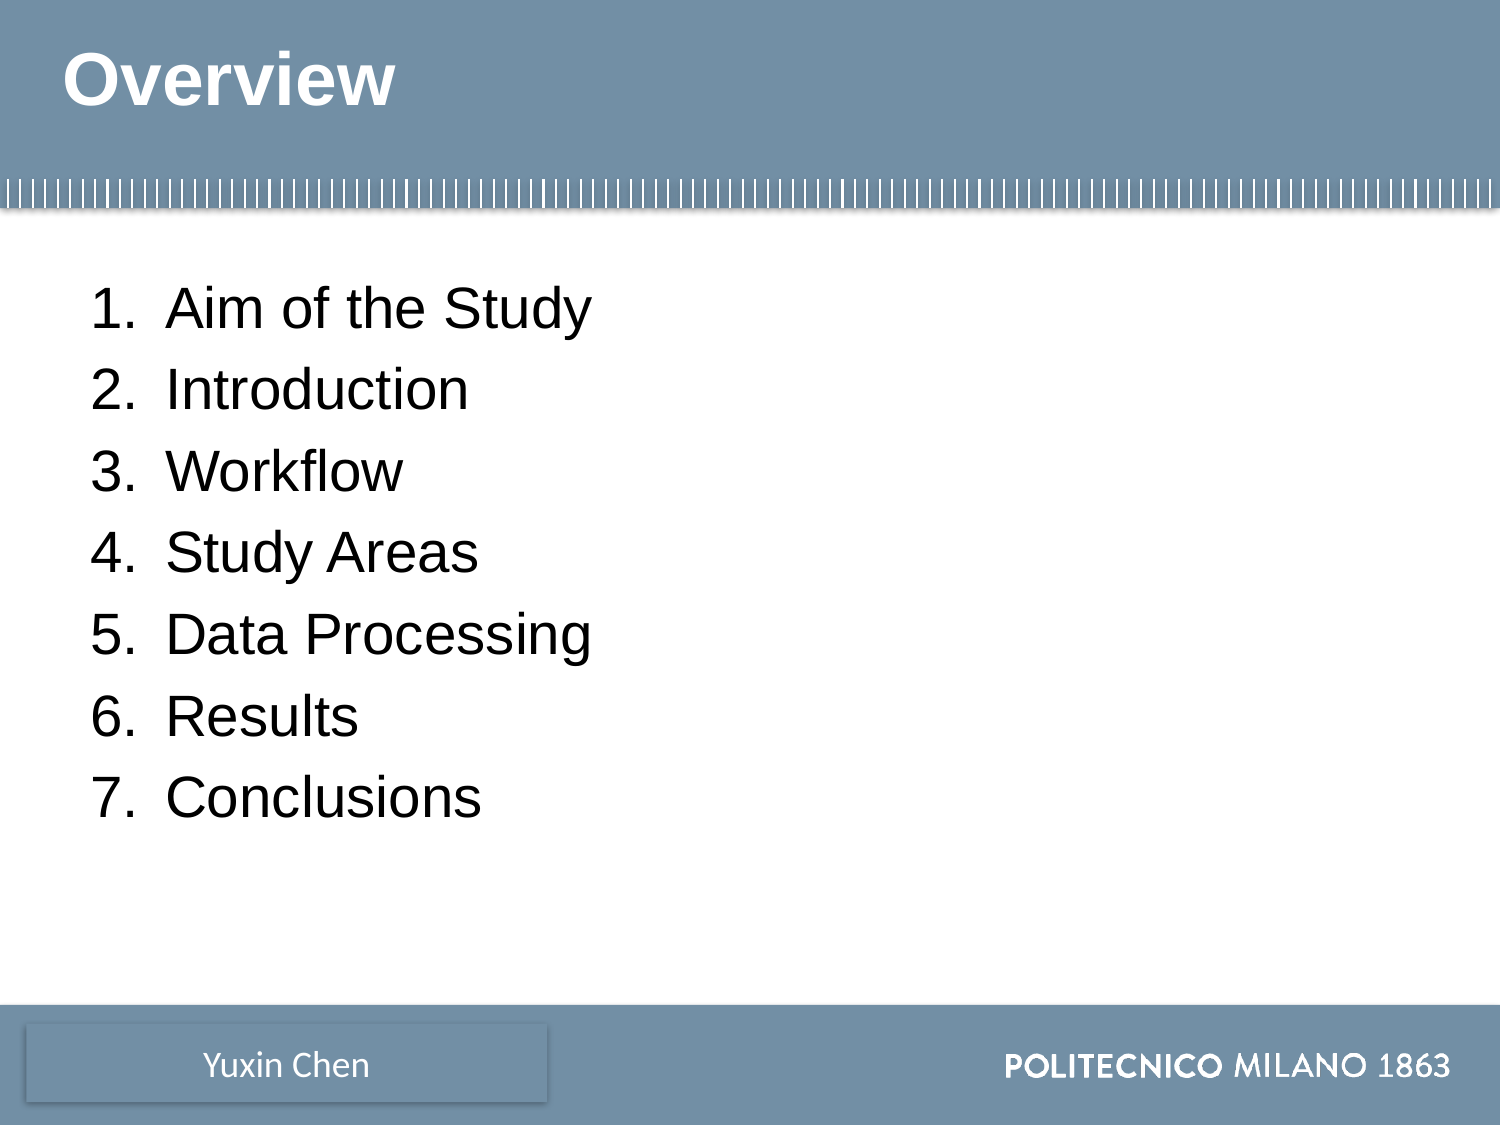

# Overview
Aim of the Study
Introduction
Workflow
Study Areas
Data Processing
Results
Conclusions

Yuxin Chen